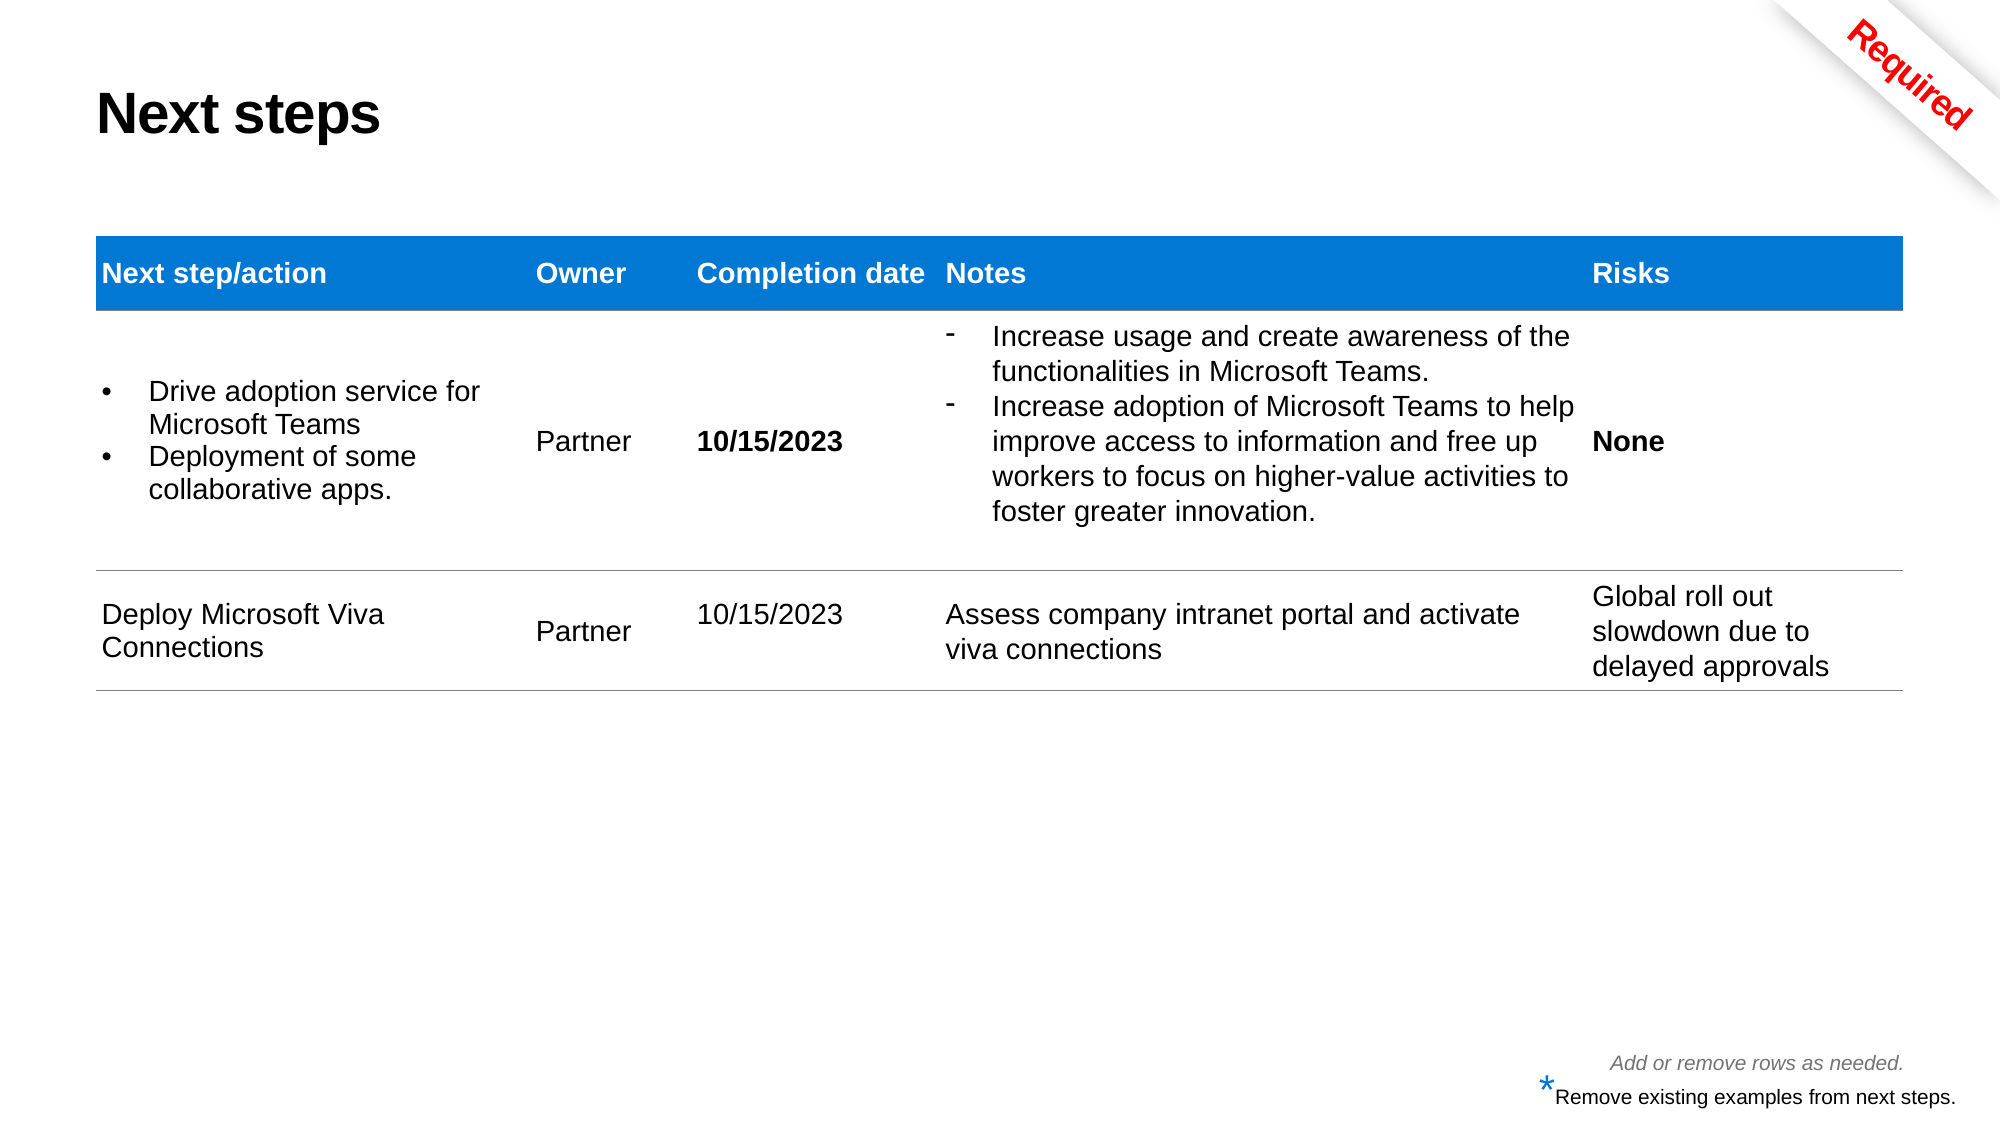

Required
# Next steps
| Next step/action | Owner | Completion date | Notes | Risks |
| --- | --- | --- | --- | --- |
| Drive adoption service for Microsoft Teams Deployment of some collaborative apps. | Partner | 10/15/2023 | Increase usage and create awareness of the functionalities in Microsoft Teams. Increase adoption of Microsoft Teams to help improve access to information and free up workers to focus on higher-value activities to foster greater innovation. | None |
| Deploy Microsoft Viva Connections | Partner | 10/15/2023 | Assess company intranet portal and activate viva connections | Global roll out slowdown due to delayed approvals |
Add or remove rows as needed.
*Remove existing examples from next steps.